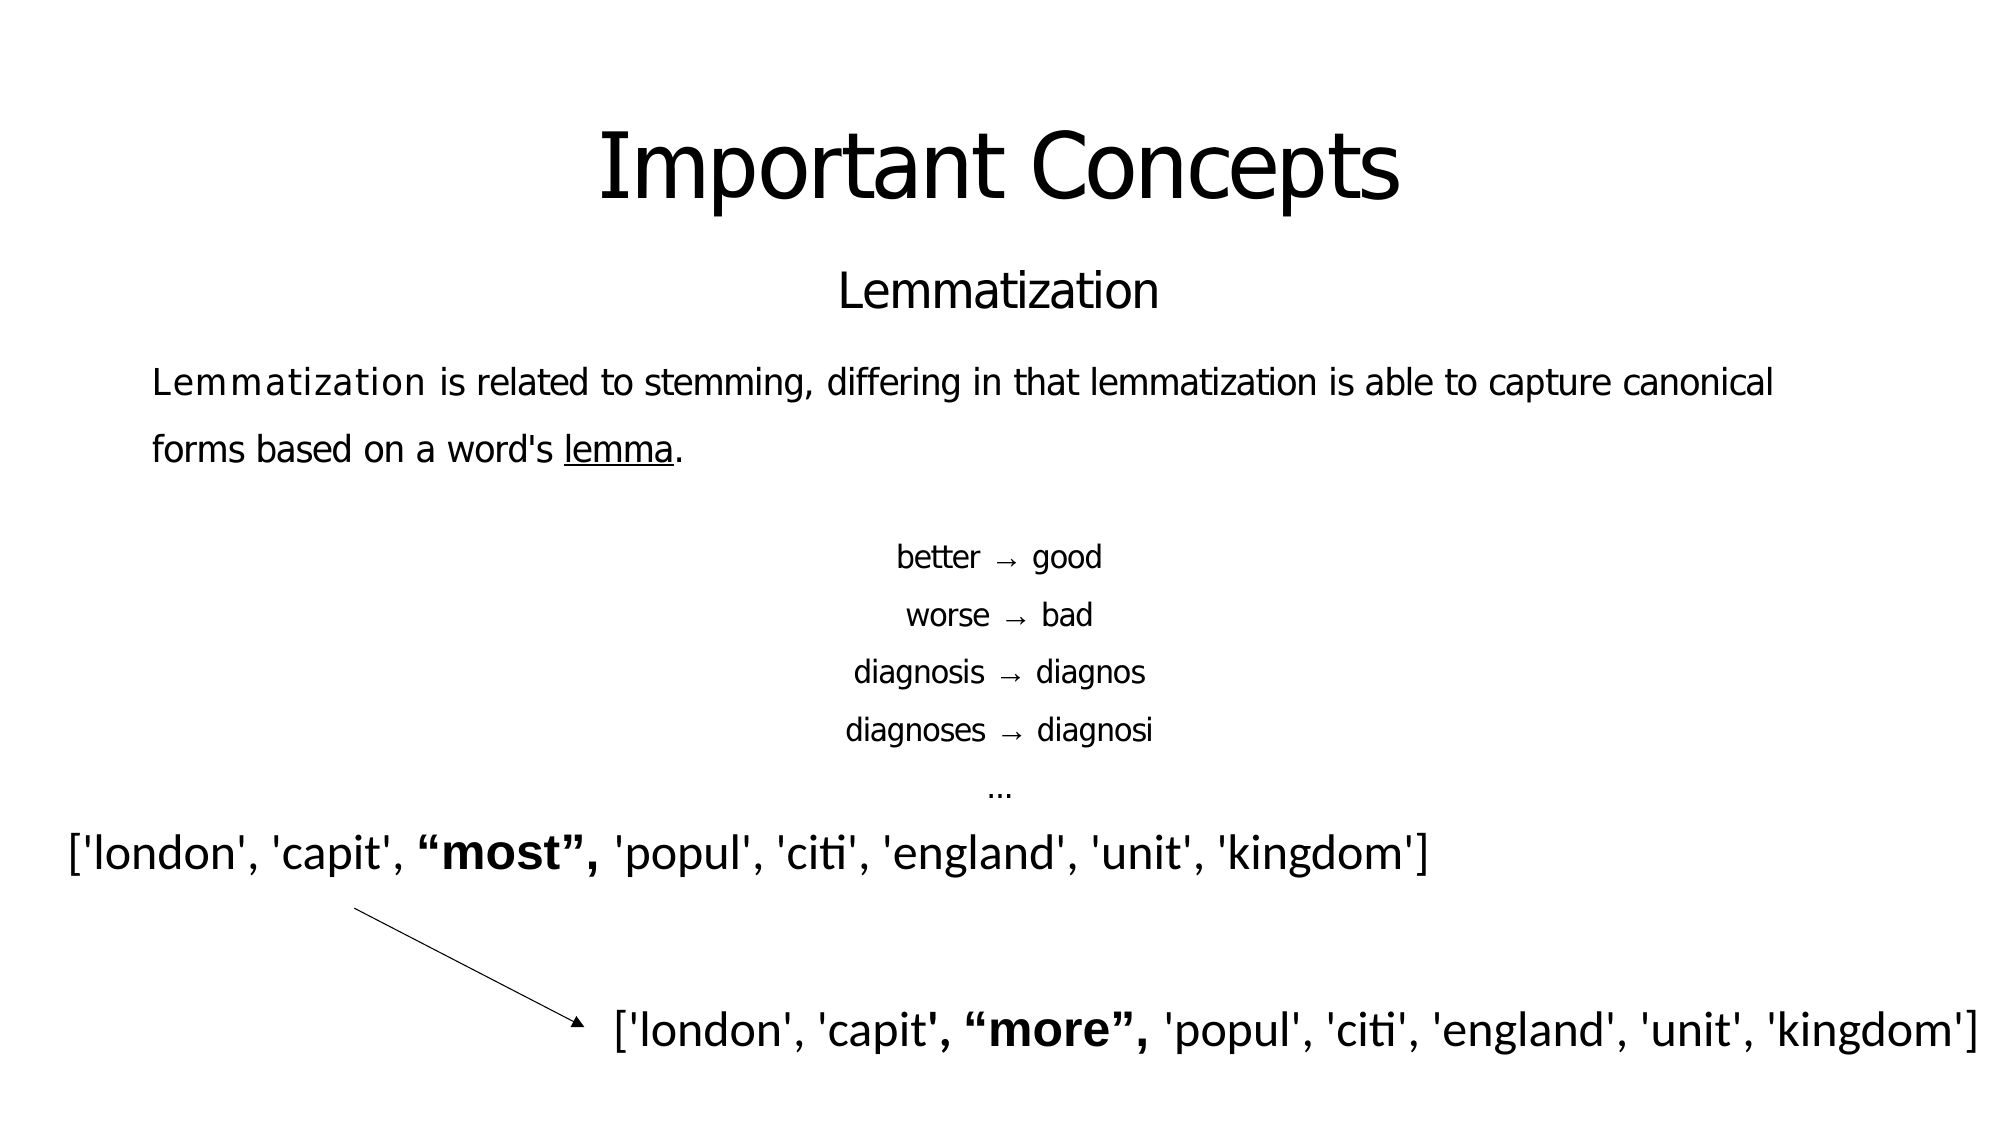

# Important Concepts
Lemmatization
Lemmatization is related to stemming, differing in that lemmatization is able to capture canonical forms based on a word's lemma.
better → good
worse → bad
diagnosis → diagnos
diagnoses → diagnosi
…
['london', 'capit', “most”, 'popul', 'citi', 'england', 'unit', 'kingdom']
['london', 'capit', “more”, 'popul', 'citi', 'england', 'unit', 'kingdom']